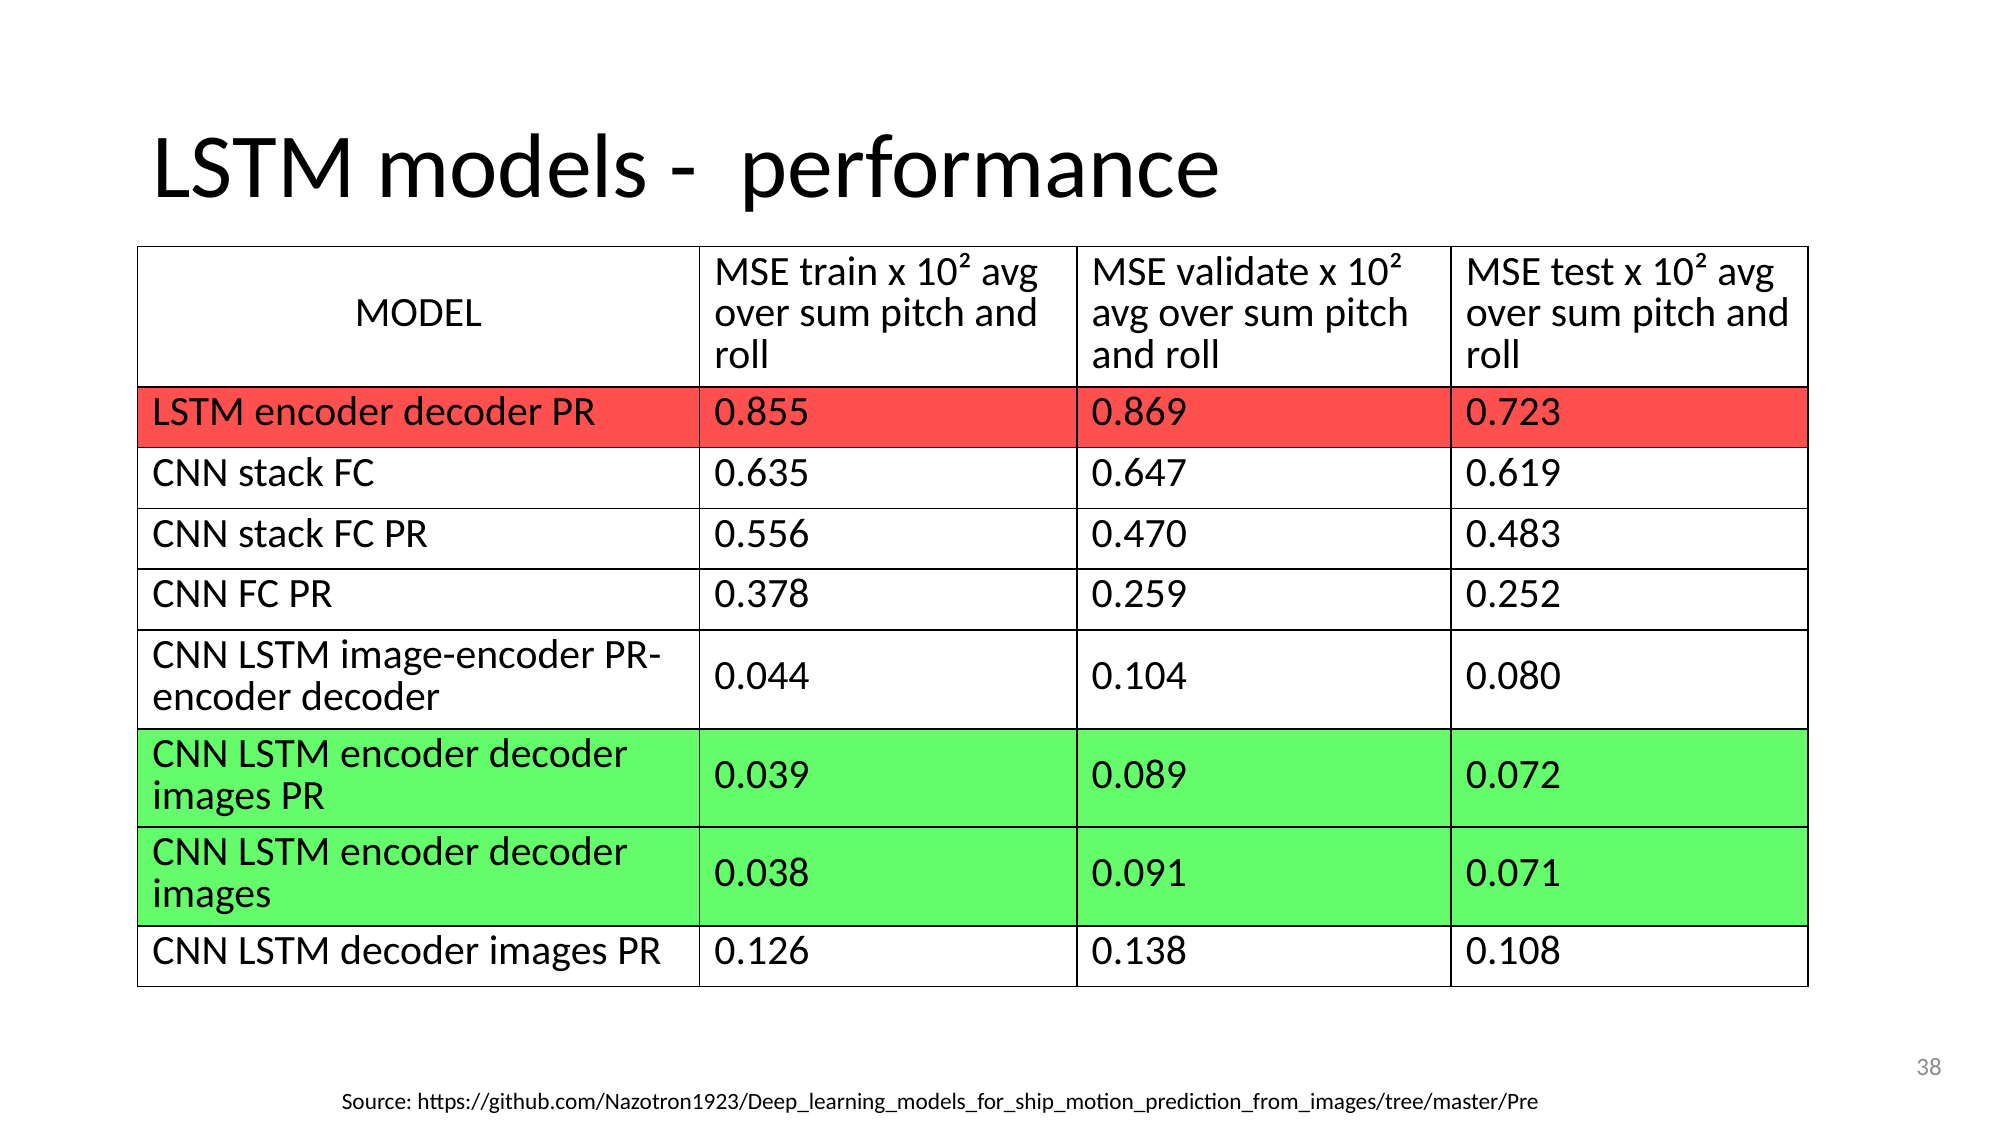

# LSTM models -  performance
| MODEL | MSE train x 10² avg over sum pitch and roll | MSE validate x 10² avg over sum pitch and roll | MSE test x 10² avg over sum pitch and roll |
| --- | --- | --- | --- |
| LSTM encoder decoder PR | 0.855 | 0.869 | 0.723 |
| CNN stack FC | 0.635 | 0.647 | 0.619 |
| CNN stack FC PR | 0.556 | 0.470 | 0.483 |
| CNN FC PR | 0.378 | 0.259 | 0.252 |
| CNN LSTM image-encoder PR-encoder decoder | 0.044 | 0.104 | 0.080 |
| CNN LSTM encoder decoder images PR | 0.039 | 0.089 | 0.072 |
| CNN LSTM encoder decoder images | 0.038 | 0.091 | 0.071 |
| CNN LSTM decoder images PR | 0.126 | 0.138 | 0.108 |

Source: https://github.com/Nazotron1923/Deep_learning_models_for_ship_motion_prediction_from_images/tree/master/Pre